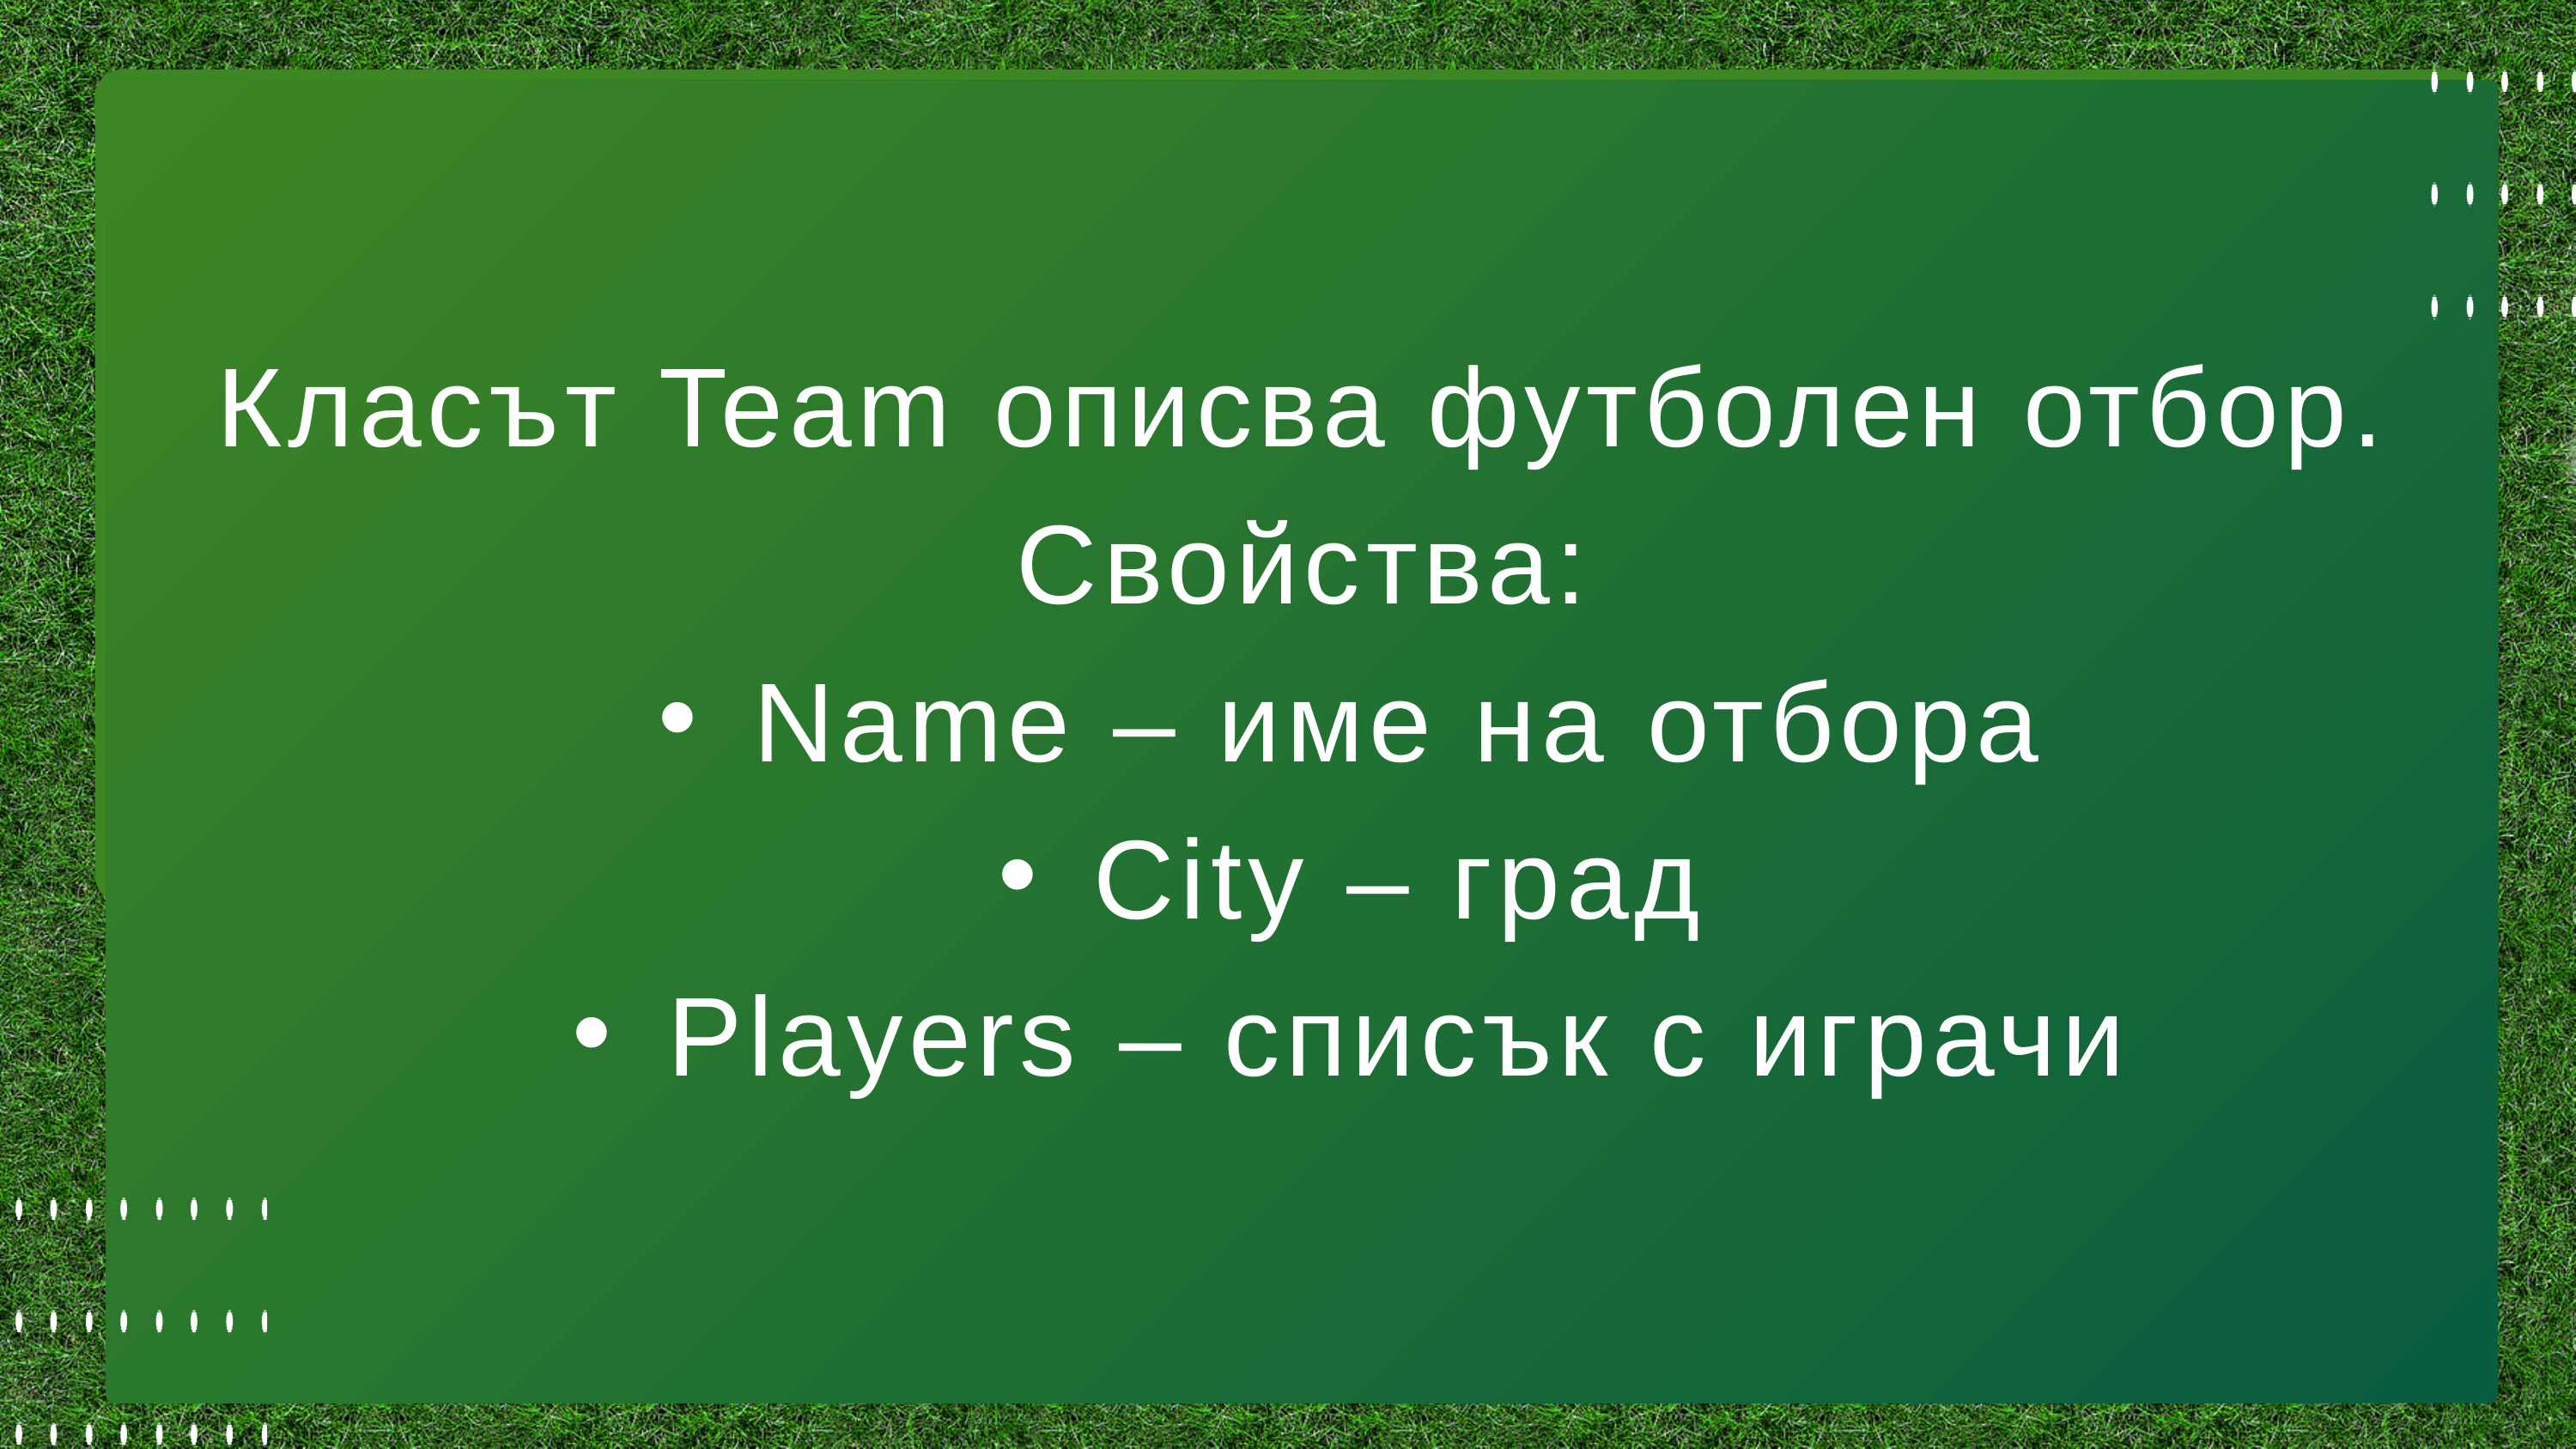

Класът Team описва футболен отбор.
Свойства:
Name – име на отбора
City – град
Players – списък с играчи